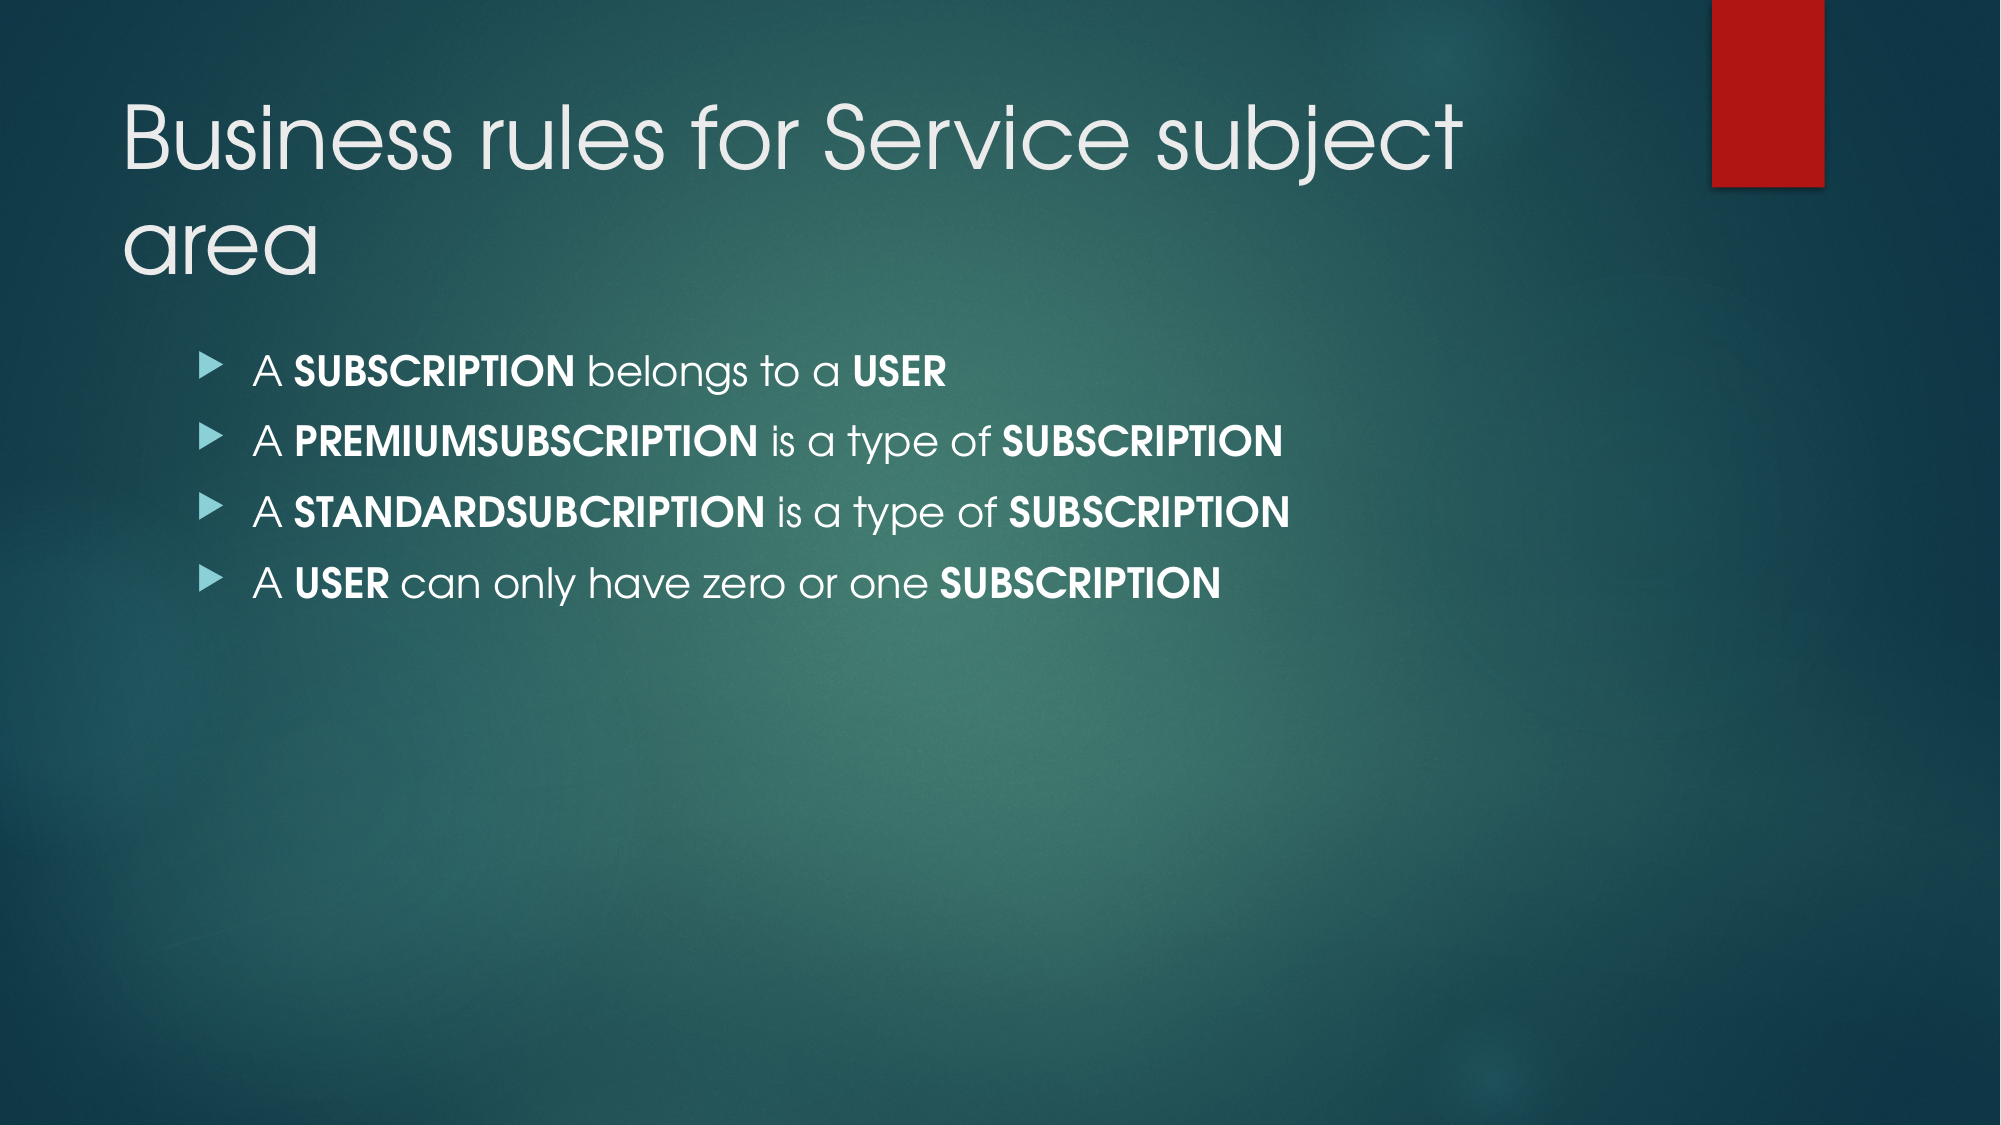

# Business rules for Service subject area
A SUBSCRIPTION belongs to a USER
A PREMIUMSUBSCRIPTION is a type of SUBSCRIPTION
A STANDARDSUBCRIPTION is a type of SUBSCRIPTION
A USER can only have zero or one SUBSCRIPTION